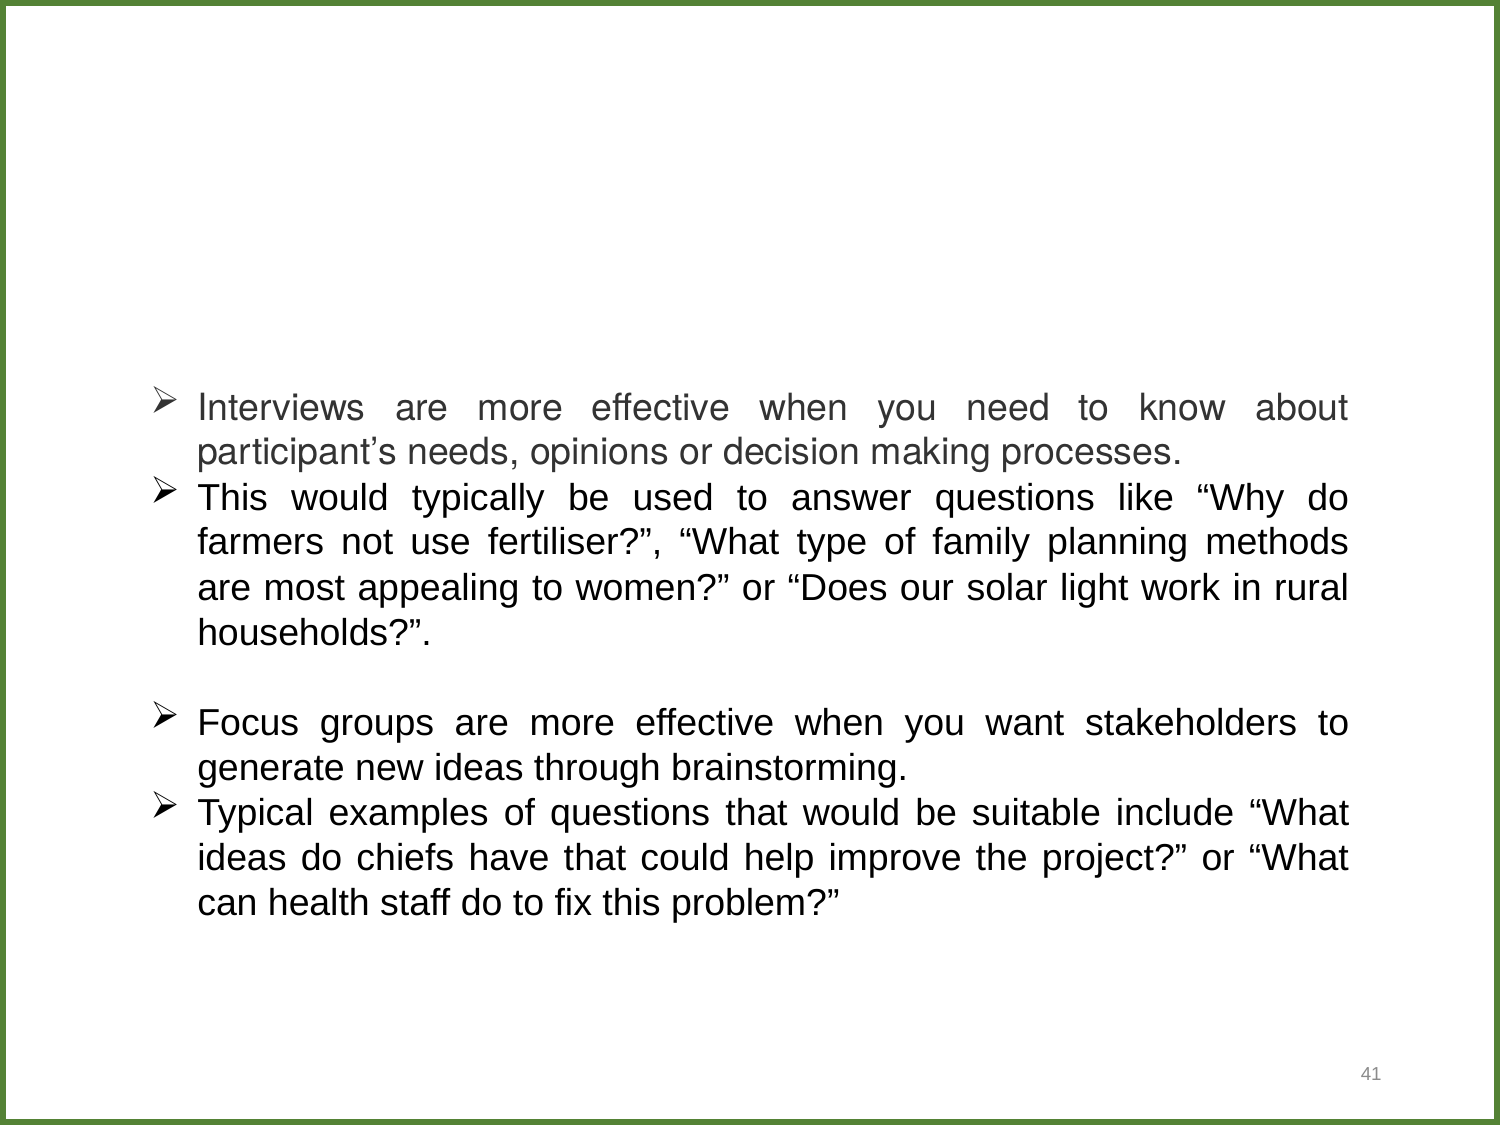

#

Interviews are more effective when you need to know about participant’s needs, opinions or decision making processes.
This would typically be used to answer questions like “Why do farmers not use fertiliser?”, “What type of family planning methods are most appealing to women?” or “Does our solar light work in rural households?”.

Focus groups are more effective when you want stakeholders to generate new ideas through brainstorming.
Typical examples of questions that would be suitable include “What ideas do chiefs have that could help improve the project?” or “What can health staff do to fix this problem?”

41